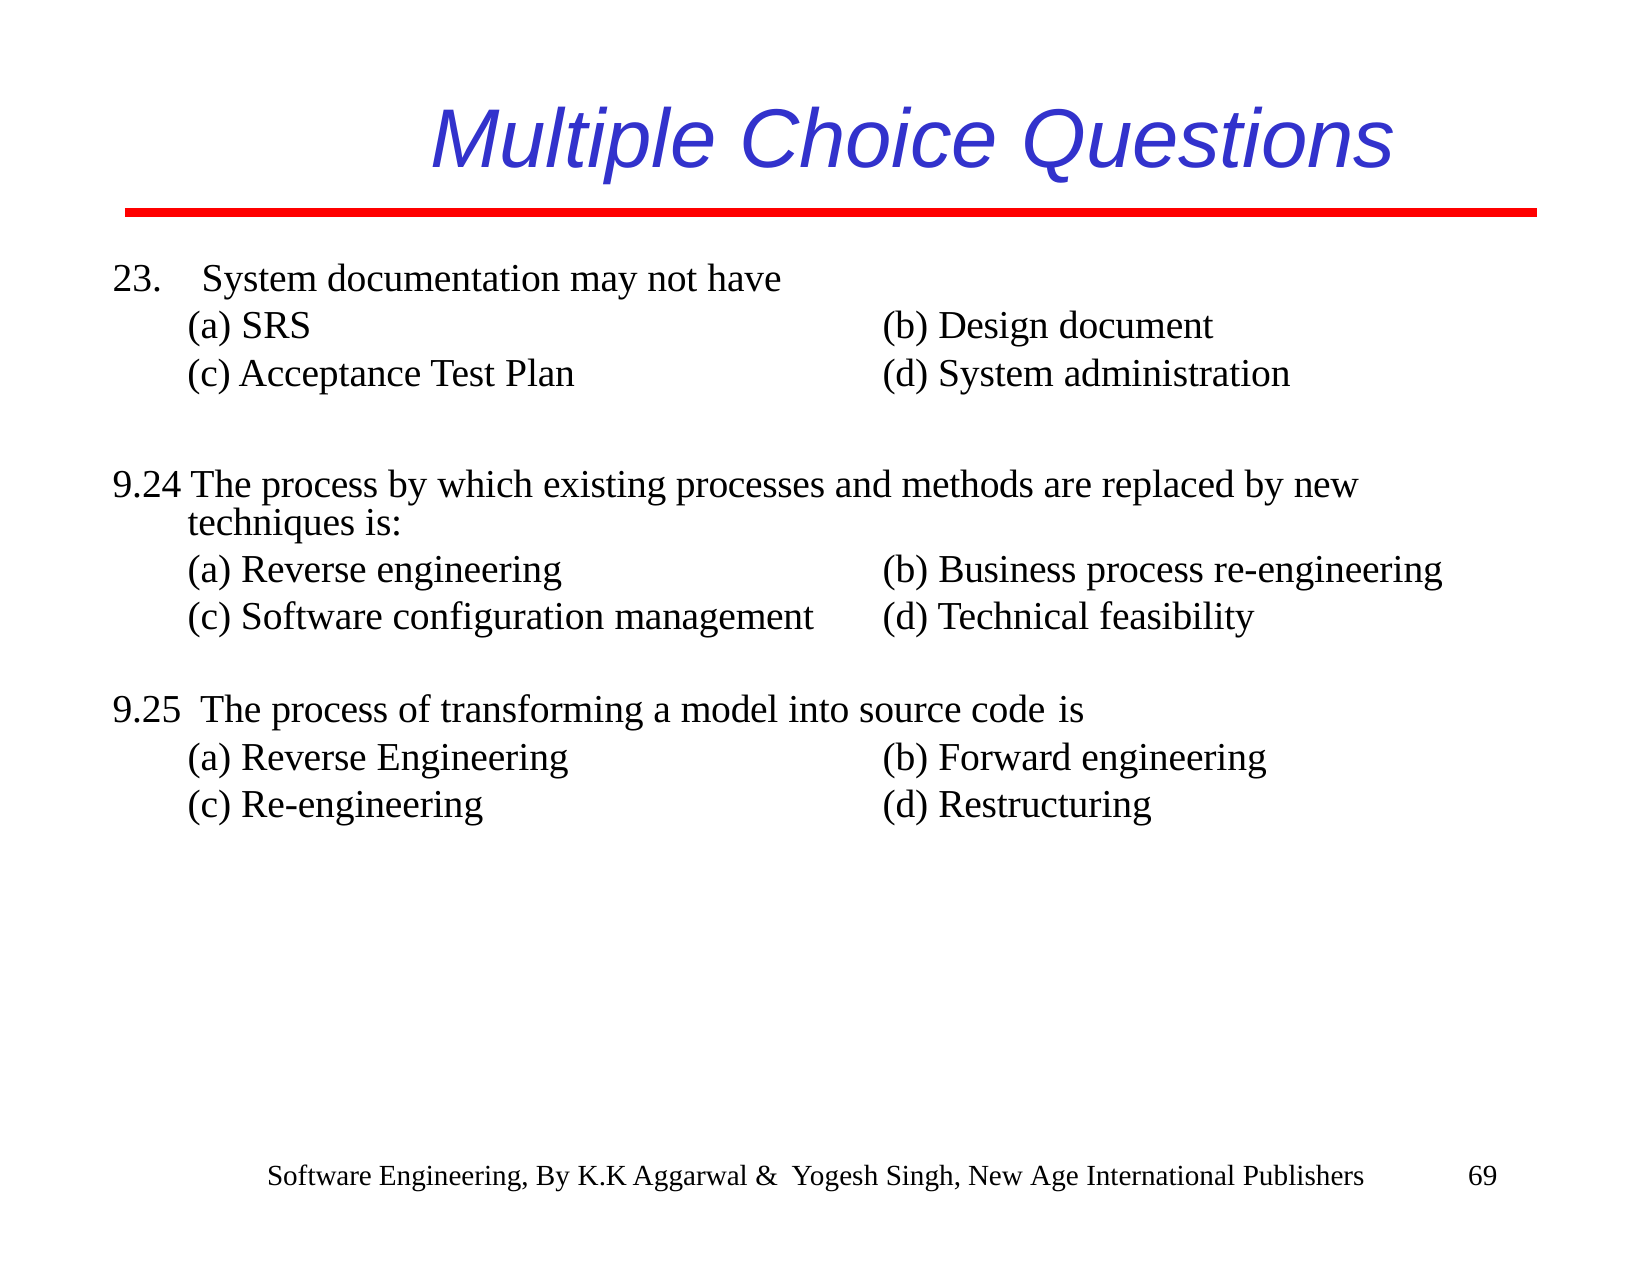

# Multiple Choice Questions

System documentation may not have
SRS
(c) Acceptance Test Plan
(b) Design document
(d) System administration
9.24 The process by which existing processes and methods are replaced by new  techniques is:
(a) Reverse engineering
(c) Software configuration management
(b) Business process re-engineering
(d) Technical feasibility
9.25  The process of transforming a model into source code is
(a) Reverse Engineering
(c) Re-engineering
(b) Forward engineering
(d) Restructuring
Software Engineering, By K.K Aggarwal &  Yogesh Singh, New Age International Publishers
69